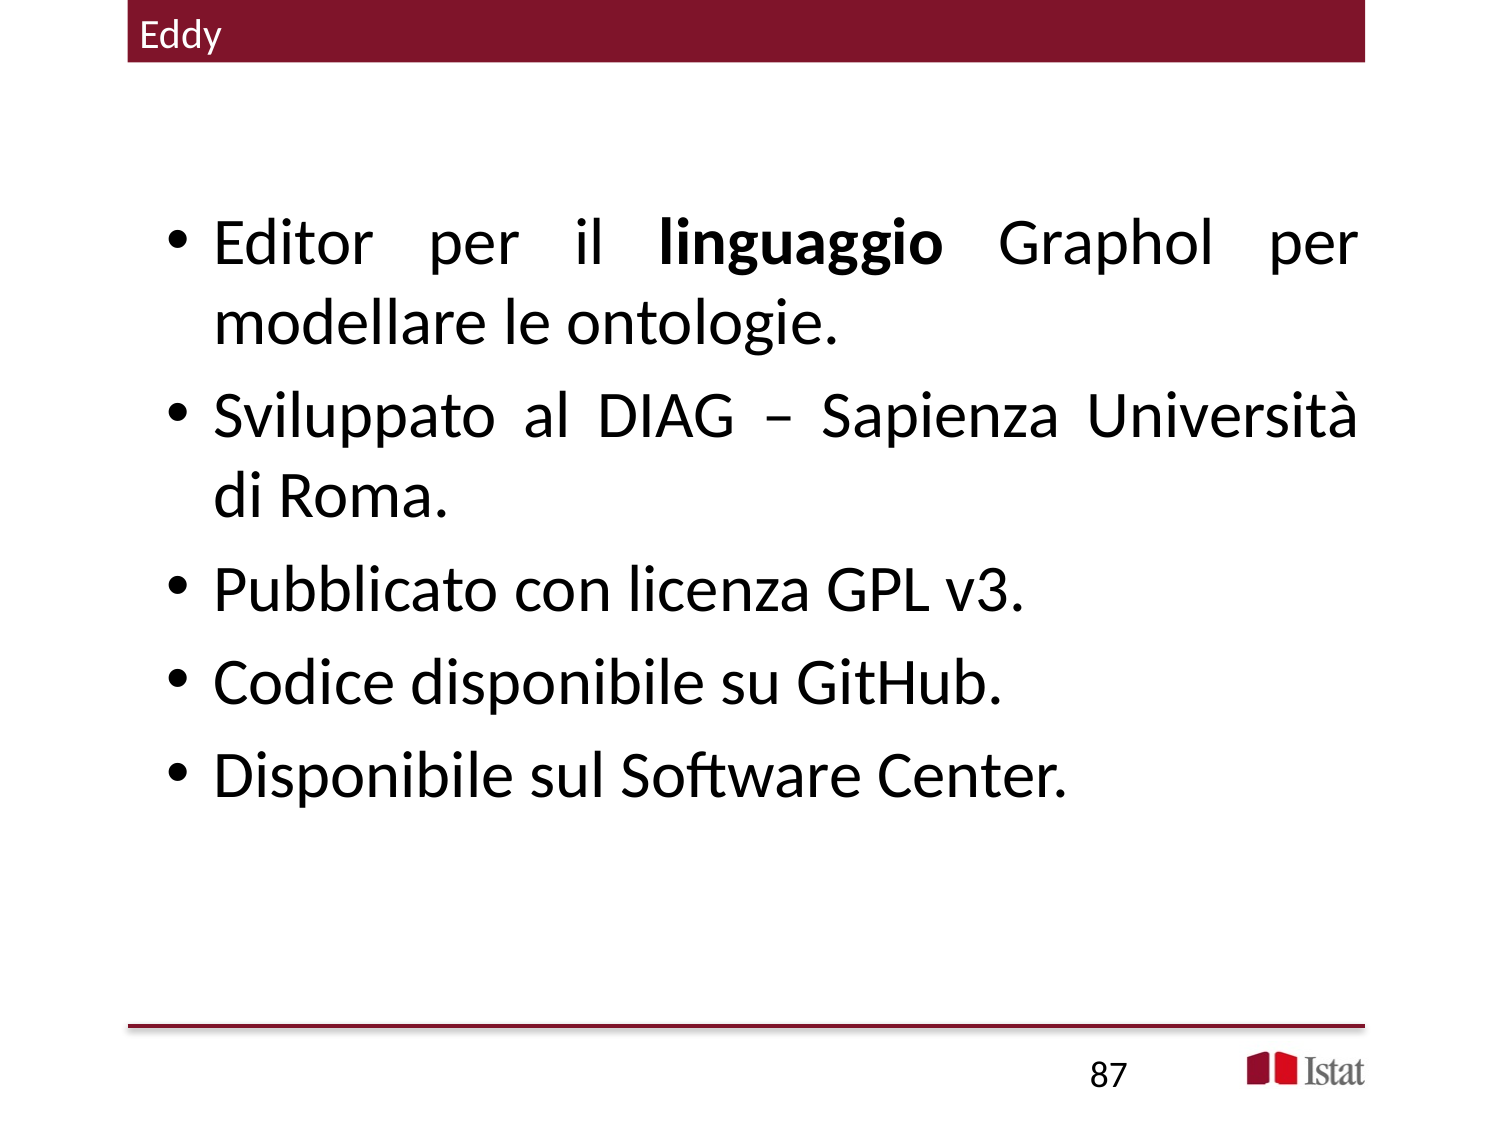

Eddy

Editor per il linguaggio Graphol per modellare le ontologie.
Sviluppato al DIAG – Sapienza Università di Roma.
Pubblicato con licenza GPL v3.
Codice disponibile su GitHub.
Disponibile sul Software Center.

87